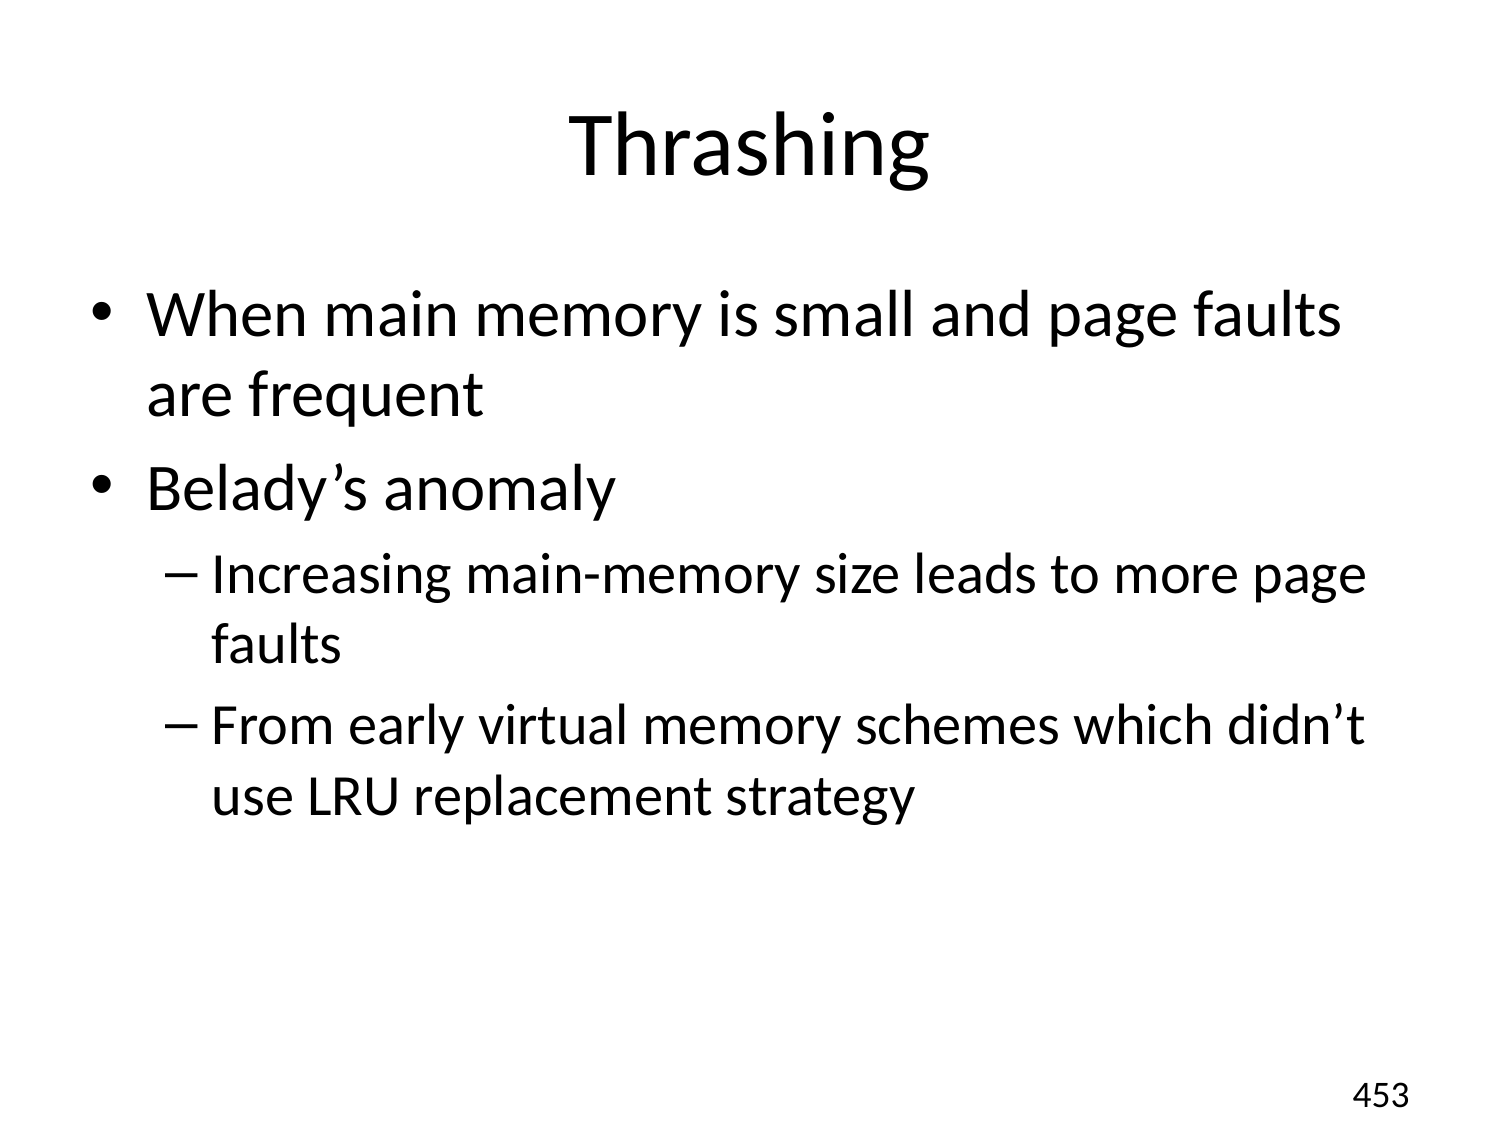

# Thrashing
When main memory is small and page faults are frequent
Belady’s anomaly
Increasing main-memory size leads to more page faults
From early virtual memory schemes which didn’t use LRU replacement strategy
453